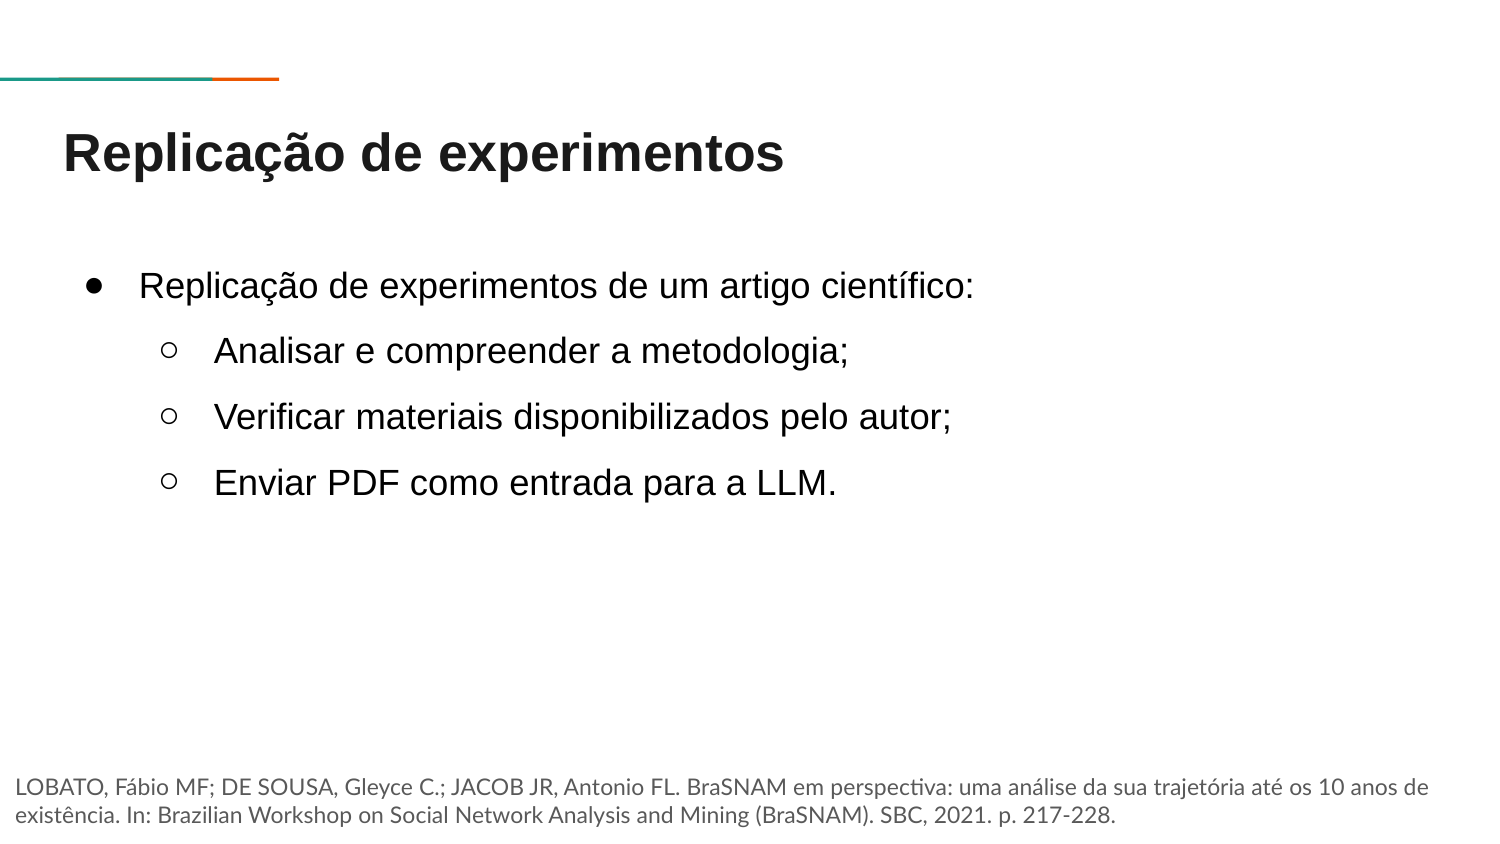

# Replicação de experimentos
Replicação de experimentos de um artigo científico:
Analisar e compreender a metodologia;
Verificar materiais disponibilizados pelo autor;
Enviar PDF como entrada para a LLM.

LOBATO, Fábio MF; DE SOUSA, Gleyce C.; JACOB JR, Antonio FL. BraSNAM em perspectiva: uma análise da sua trajetória até os 10 anos de existência. In: Brazilian Workshop on Social Network Analysis and Mining (BraSNAM). SBC, 2021. p. 217-228.